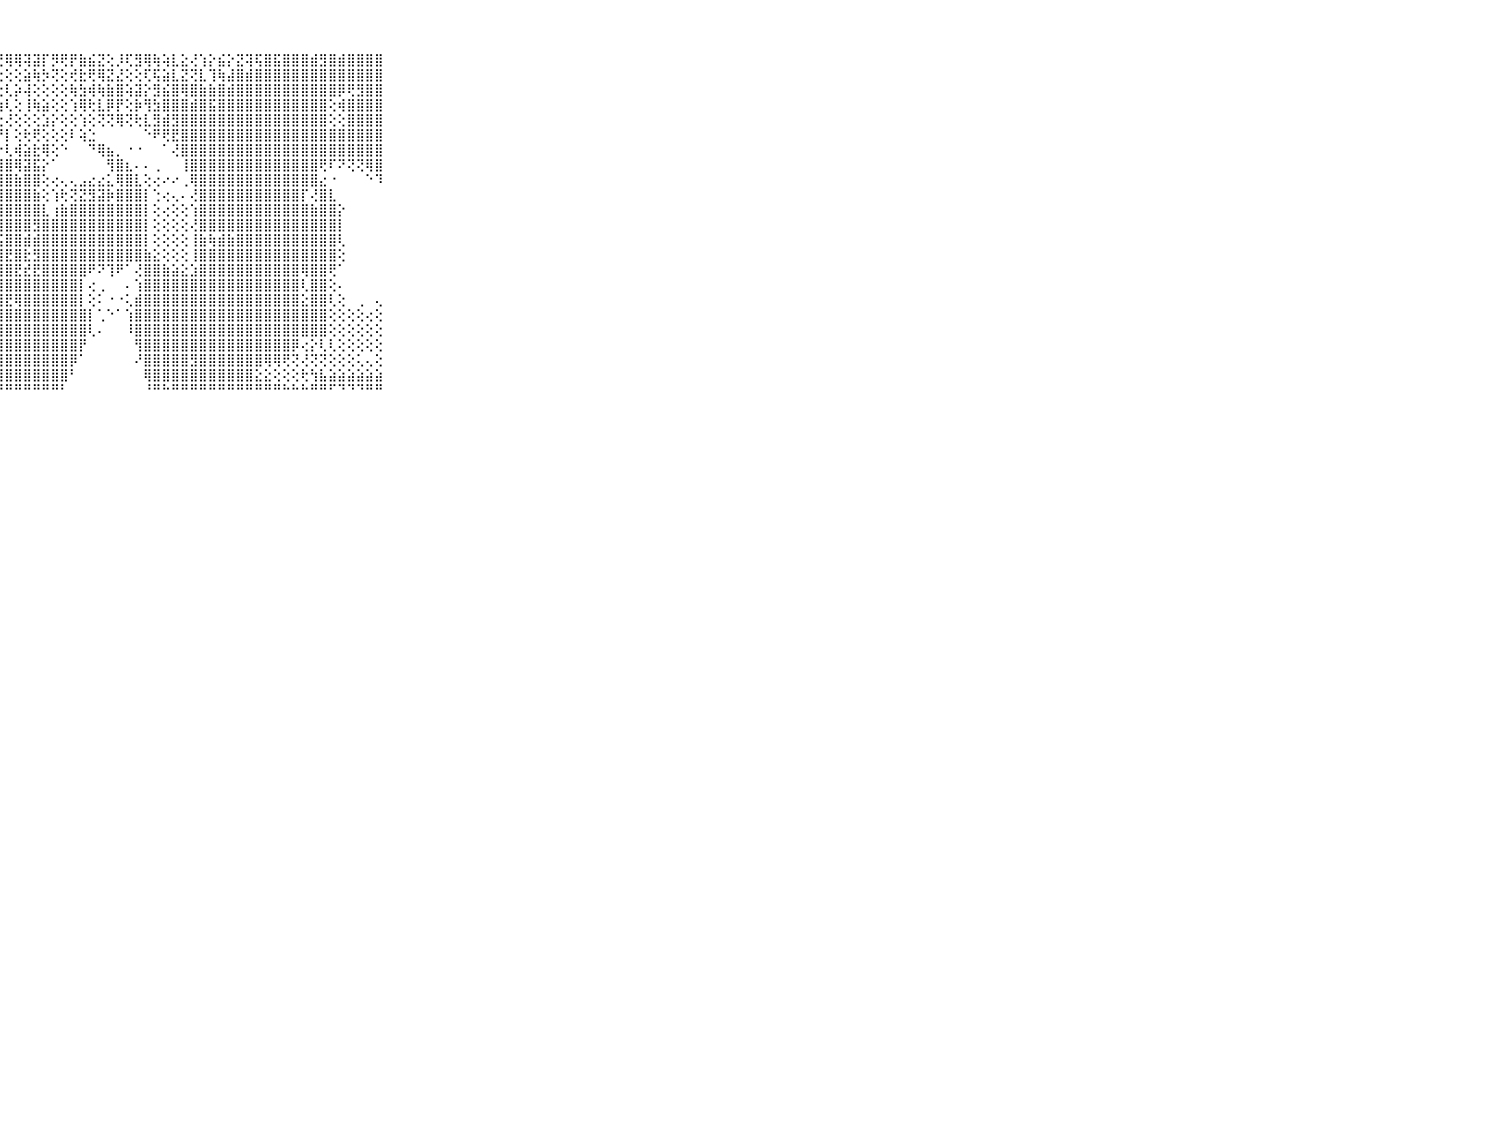

⠀⠀⠀⠀⠀⠀⠀⠀⠀⠀⠀⢕⢕⢕⢜⣝⡕⢟⢽⢿⢿⡿⡽⢝⢹⢕⢸⢟⢿⢿⢽⣽⡏⡻⢟⡟⣷⣮⣝⢕⡸⢏⣻⢿⢷⢵⣇⣕⢜⢱⡕⣮⡕⣝⢽⢯⣿⣯⣿⣿⣿⣾⣻⣿⣾⣿⣿⣿⣿⠀⠀⠀⠀⠀⠀⠀⠀⠀⠀⠀⠀
⠀⠀⠀⠀⠀⠀⠀⠀⠀⠀⠀⢕⢕⢝⢝⢗⢞⢝⢕⡱⢵⡕⢕⢜⢝⢇⢼⢕⢕⢕⣵⢷⡳⢝⢕⢞⣗⢟⢿⣝⣜⢕⢕⢏⢯⣵⣇⣝⢝⣇⢹⢷⣼⣿⣾⣿⣿⣿⣿⣿⣿⣿⣿⣿⣿⣿⣿⣿⣿⠀⠀⠀⠀⠀⠀⠀⠀⠀⠀⠀⠀
⠀⠀⠀⠀⠀⠀⠀⠀⠀⠀⠀⢕⡗⢽⢕⣼⢽⢕⢝⢝⢸⢕⢕⢕⡕⢕⢕⢕⢇⡵⢼⢕⢕⢕⢕⢷⣳⢾⢷⣷⣿⢵⣽⡕⣻⣮⣿⢿⣿⣷⣷⣿⣾⣿⣿⣿⣿⣿⣿⣿⣿⣿⣿⣿⡿⢟⣻⣿⣿⠀⠀⠀⠀⠀⠀⠀⠀⠀⠀⠀⠀
⠀⠀⠀⠀⠀⠀⠀⠀⠀⠀⠀⢱⣾⣿⢿⢗⢇⢱⡕⢕⣜⢕⣝⢕⢕⢵⣕⣱⢇⢕⢸⢷⣵⢕⢕⢱⢿⢗⣇⡿⡟⢕⡷⢻⣳⣿⣿⣿⣾⣿⣯⣿⣿⣿⣿⣿⣿⣿⣿⣿⣿⣿⣿⢕⢾⣿⣿⣿⣿⠀⠀⠀⠀⠀⠀⠀⠀⠀⠀⠀⠀
⠀⠀⠀⠀⠀⠀⠀⠀⠀⠀⠀⣷⣿⢇⢷⣧⡇⢵⣵⣿⣿⡇⢕⢱⢱⡵⣝⢕⢜⢕⢕⢕⣱⡕⢕⢕⢱⢕⢝⢝⢿⢝⢗⣇⣻⣾⣻⣿⣿⣿⣿⣿⣿⣿⣿⣿⣿⣿⣿⣿⣿⣿⣿⢕⢕⣿⣿⣿⣿⠀⠀⠀⠀⠀⠀⠀⠀⠀⠀⠀⠀
⠀⠀⠀⠀⠀⠀⠀⠀⠀⠀⠀⣵⣼⣽⢾⡿⢽⣟⣿⣿⣷⡿⢿⢿⣻⣝⣹⡝⡇⢕⢗⢟⢕⢕⢕⠇⢵⣑⠀⠀⠀⠀⠀⠑⠟⢟⣟⣿⣿⣿⣿⣿⣿⣿⣿⣿⣿⣿⣿⣿⣿⣿⣿⣿⣿⣿⣿⣿⣿⠀⠀⠀⠀⠀⠀⠀⠀⠀⠀⠀⠀
⠀⠀⠀⠀⠀⠀⠀⠀⠀⠀⠀⢸⣿⣿⣽⣿⣿⣿⣿⣿⣷⣿⣿⣷⣿⣿⣟⡗⢇⢾⣵⣗⢿⢕⠑⠀⠀⠙⢿⣦⡀⠐⠐⠀⠀⠁⢜⣿⣿⣿⣿⣿⣿⣿⣿⣿⣿⣿⣿⣿⣿⣿⣿⣿⣿⣿⣿⣿⣿⠀⠀⠀⠀⠀⠀⠀⠀⠀⠀⠀⠀
⠀⠀⠀⠀⠀⠀⠀⠀⠀⠀⠀⣿⣿⣿⣿⣿⣿⣿⣿⣿⣿⣿⣿⣿⣿⣿⣾⣿⣿⢿⣽⣯⡕⠁⠀⠀⠀⠀⠀⢻⣿⣆⠄⠄⢀⠀⠀⢸⣿⣿⣿⣿⣿⣿⣿⣿⣿⣿⣿⣿⣿⣿⢟⠏⠝⢝⢝⢿⣿⠀⠀⠀⠀⠀⠀⠀⠀⠀⠀⠀⠀
⠀⠀⠀⠀⠀⠀⠀⠀⠀⠀⠀⢻⣿⣿⣿⣿⣿⣿⣿⣿⣿⣿⣿⣿⣿⣿⣿⣿⣿⣷⣿⣿⢕⢔⢄⢄⣠⣔⣔⣅⢿⣿⣇⢕⢔⠔⠔⢀⢿⣿⣿⣿⣿⣿⣿⣿⣿⣿⣿⣿⣿⣿⣔⠐⠀⠀⠀⠑⠹⠀⠀⠀⠀⠀⠀⠀⠀⠀⠀⠀⠀
⠀⠀⠀⠀⠀⠀⠀⠀⠀⠀⠀⢸⢿⣿⣿⣿⣿⣿⣿⣿⣿⣿⣾⣿⣿⣿⣿⣿⣿⣿⣿⣷⢕⢱⢗⢝⣝⣻⣽⡷⣿⣿⣿⡇⢑⢔⢄⠄⢜⣿⣿⣿⣿⣿⣿⣿⣿⣿⣿⣿⡏⢜⣿⣇⠀⠀⠀⠀⠀⠀⠀⠀⠀⠀⠀⠀⠀⠀⠀⠀⠀
⠀⠀⠀⠀⠀⠀⠀⠀⠀⠀⠀⢸⣿⣿⣿⣿⣿⣿⣿⣿⣿⣿⣿⣿⣿⣯⣽⢿⣿⣿⣿⣿⣇⢰⣷⣿⣿⣿⣿⣿⣿⣿⣿⡇⢕⢔⢕⢕⢱⣿⣿⣿⣿⣿⣿⣿⣿⣿⣿⣿⣿⣷⣿⣿⡕⠀⠀⠀⠀⠀⠀⠀⠀⠀⠀⠀⠀⠀⠀⠀⠀
⠀⠀⠀⠀⠀⠀⠀⠀⠀⠀⠀⢸⣗⣾⣿⣿⣿⢿⢽⢿⣽⣽⡽⢽⢿⣿⣿⣿⣿⣿⣿⣻⣿⣿⣿⣿⣿⣿⣿⣿⣿⣿⣿⡇⢕⢕⢕⢕⢜⣿⣿⣿⣿⣿⣿⣿⣿⣿⣿⣿⣿⣿⣿⣿⡇⠀⠀⠀⠀⠀⠀⠀⠀⠀⠀⠀⠀⠀⠀⠀⠀
⠀⠀⠀⠀⠀⠀⠀⠀⠀⠀⠀⣵⣼⡽⢯⣽⣯⣿⣿⣿⢯⣽⣽⣿⣿⣿⣿⣯⣿⣿⣾⣾⣿⣿⣿⣿⣿⣿⣿⣿⣿⣿⣿⡇⢕⢕⢕⢕⢸⣷⢷⣾⣷⣿⣿⣿⣿⣿⣿⣿⣿⣿⣿⣿⢇⠀⠀⠀⠀⠀⠀⠀⠀⠀⠀⠀⠀⠀⠀⠀⠀
⠀⠀⠀⠀⠀⠀⠀⠀⠀⠀⠀⣿⣽⣿⣏⡝⣹⣟⣝⣟⣟⣟⣝⣏⣕⣿⣷⣿⣟⣿⣗⣻⣿⣿⣿⣿⣿⣿⣿⣿⣿⣿⣿⣷⣕⢕⢕⢕⢸⣿⣿⣿⣿⣿⣿⣿⣿⣿⣿⣿⣿⣿⣿⣿⢕⠀⠀⠀⠀⠀⠀⠀⠀⠀⠀⠀⠀⠀⠀⠀⠀
⠀⠀⠀⠀⠀⠀⠀⠀⠀⠀⠀⢝⢝⣣⣸⣟⣗⣗⣿⣽⣷⣿⣯⣽⣮⣽⣟⣻⣿⣟⣞⣟⣿⣿⣿⣿⣿⠟⠝⢹⠟⠁⢜⣿⣿⣷⣵⣕⣱⣿⣿⣿⣿⣿⣿⣿⣿⣿⣿⣿⢿⣿⣿⢟⠁⠀⠀⠀⠀⠀⠀⠀⠀⠀⠀⠀⠀⠀⠀⠀⠀
⠀⠀⠀⠀⠀⠀⠀⠀⠀⠀⠀⢕⢼⣯⣽⡽⣿⣽⣿⣿⣿⣿⡿⣿⣿⣿⣿⣿⣿⣿⣿⣿⣿⣿⣿⣿⡇⢔⢀⠀⠀⠄⢱⣿⣿⣿⣿⣿⣿⣿⣿⣿⣿⣿⣿⣿⣿⣿⣿⣿⢇⣿⣿⢕⠄⠀⠀⠀⠀⠀⠀⠀⠀⠀⠀⠀⠀⠀⠀⠀⠀
⠀⠀⠀⠀⠀⠀⠀⠀⠀⠀⠀⢕⢱⣿⣿⣻⣻⣿⣽⣿⢿⡽⣿⡿⣽⣿⣿⣿⣟⢿⣿⣿⣿⣿⣿⣿⡇⢕⠅⠐⠐⢅⣾⣿⣿⣿⣿⣿⣿⣿⣿⣿⣿⣿⣿⣿⣿⣿⣿⣿⣕⣿⣿⢇⢕⠀⢀⠀⢄⠀⠀⠀⠀⠀⠀⠀⠀⠀⠀⠀⠀
⠀⠀⠀⠀⠀⠀⠀⠀⠀⠀⠀⢕⢵⣷⣗⣷⣟⣿⣾⣿⣷⣿⣿⣿⣿⣿⣿⣿⣿⣿⣿⣿⣿⣿⣿⣿⣿⡇⢁⠑⠁⢱⣿⣿⣿⣿⣿⣿⣿⣿⣿⣿⣿⣿⣿⣿⣿⣿⣿⣿⣿⣿⣿⢕⢕⢕⢕⢔⢕⠀⠀⠀⠀⠀⠀⠀⠀⠀⠀⠀⠀
⠀⠀⠀⠀⠀⠀⠀⠀⠀⠀⠀⢕⣹⣿⣿⣿⣿⣿⣿⣿⣿⣿⣿⣿⣿⣿⣿⣿⣿⣿⣿⣿⣿⣿⣿⣿⣿⢇⠄⠀⠀⠸⣿⣿⣿⣿⣿⣿⣿⣿⣿⣿⣿⣿⣿⣿⣿⣿⣿⣿⣿⣿⣿⢕⢕⢕⢕⢕⢕⠀⠀⠀⠀⠀⠀⠀⠀⠀⠀⠀⠀
⠀⠀⠀⠀⠀⠀⠀⠀⠀⠀⠀⢕⢻⣿⣿⣿⣿⣿⣿⣿⣿⣿⣿⣿⣟⣟⣿⣿⣿⣿⣿⣿⣿⣿⣿⣿⡟⠀⠀⠀⠀⠀⢻⣿⣿⣿⣿⣿⣿⣿⣿⣿⣿⣿⣿⣿⣿⣿⣿⡿⢔⡕⢇⢇⢕⢕⢕⢕⢕⠀⠀⠀⠀⠀⠀⠀⠀⠀⠀⠀⠀
⠀⠀⠀⠀⠀⠀⠀⠀⠀⠀⠀⢹⣿⣿⣿⣧⣾⣷⣾⣿⣿⣿⣿⣿⣿⣽⣽⣿⣿⣿⣿⣿⣿⣿⣿⡿⠁⠀⠀⠀⠀⠀⠜⣿⣿⣿⣿⣿⣻⣿⣿⣿⣿⣿⣿⣿⢿⢿⢟⢝⢜⢝⢝⢕⢕⢕⢅⢄⢕⠀⠀⠀⠀⠀⠀⠀⠀⠀⠀⠀⠀
⠀⠀⠀⠀⠀⠀⠀⠀⠀⠀⠀⢾⣿⣿⣿⣿⢿⢿⣷⣯⣳⣞⣿⣿⣿⣿⣿⣿⣿⣿⣿⣿⣿⣿⣿⠃⠀⠀⠀⠀⠀⠀⠀⢿⣿⣿⣿⣿⣿⣿⣿⣿⣿⣿⣿⣕⣕⢕⢕⢕⢗⢳⣧⣵⣵⣵⣵⣵⣵⠀⠀⠀⠀⠀⠀⠀⠀⠀⠀⠀⠀
⠀⠀⠀⠀⠀⠀⠀⠀⠀⠀⠀⠘⠛⠙⠛⠛⠓⠚⠋⠛⠛⠛⠓⠛⠛⠛⠛⠛⠛⠛⠛⠛⠛⠛⠃⠀⠀⠀⠀⠀⠀⠀⠀⠘⠛⠓⠛⠛⠛⠛⠛⠛⠛⠛⠛⠛⠛⠛⠓⠓⠓⠛⠛⠋⠙⠙⠙⠛⠛⠀⠀⠀⠀⠀⠀⠀⠀⠀⠀⠀⠀